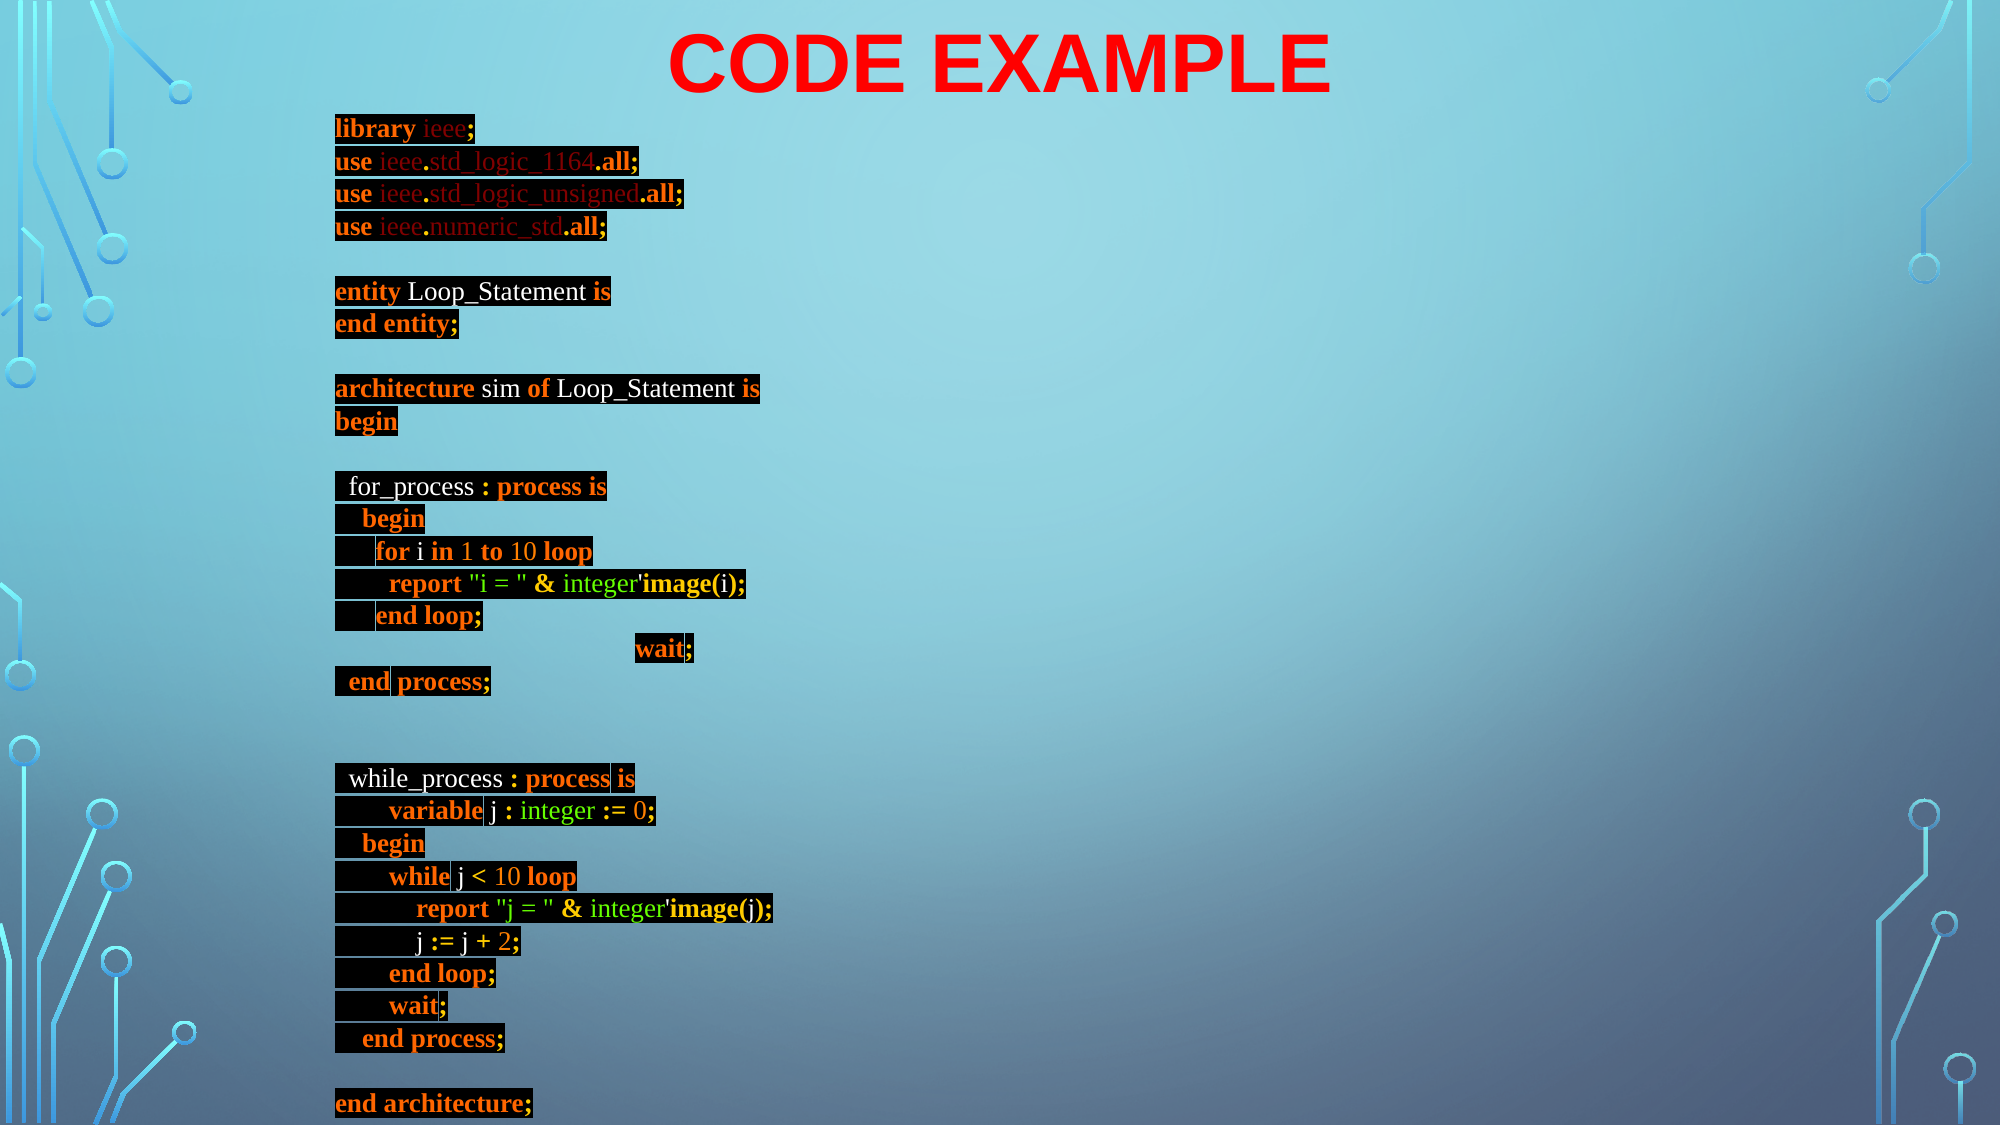

CODE EXAMPLE
library ieee;
use ieee.std_logic_1164.all;
use ieee.std_logic_unsigned.all;
use ieee.numeric_std.all;

entity Loop_Statement is
end entity;

architecture sim of Loop_Statement is
begin

  for_process : process is
    begin
      for i in 1 to 10 loop
        report "i = " & integer'image(i);
      end loop;
		wait;
  end process;

  while_process : process is
        variable j : integer := 0;
    begin
        while j < 10 loop
            report "j = " & integer'image(j);
            j := j + 2;
        end loop;
        wait;
    end process;

end architecture;